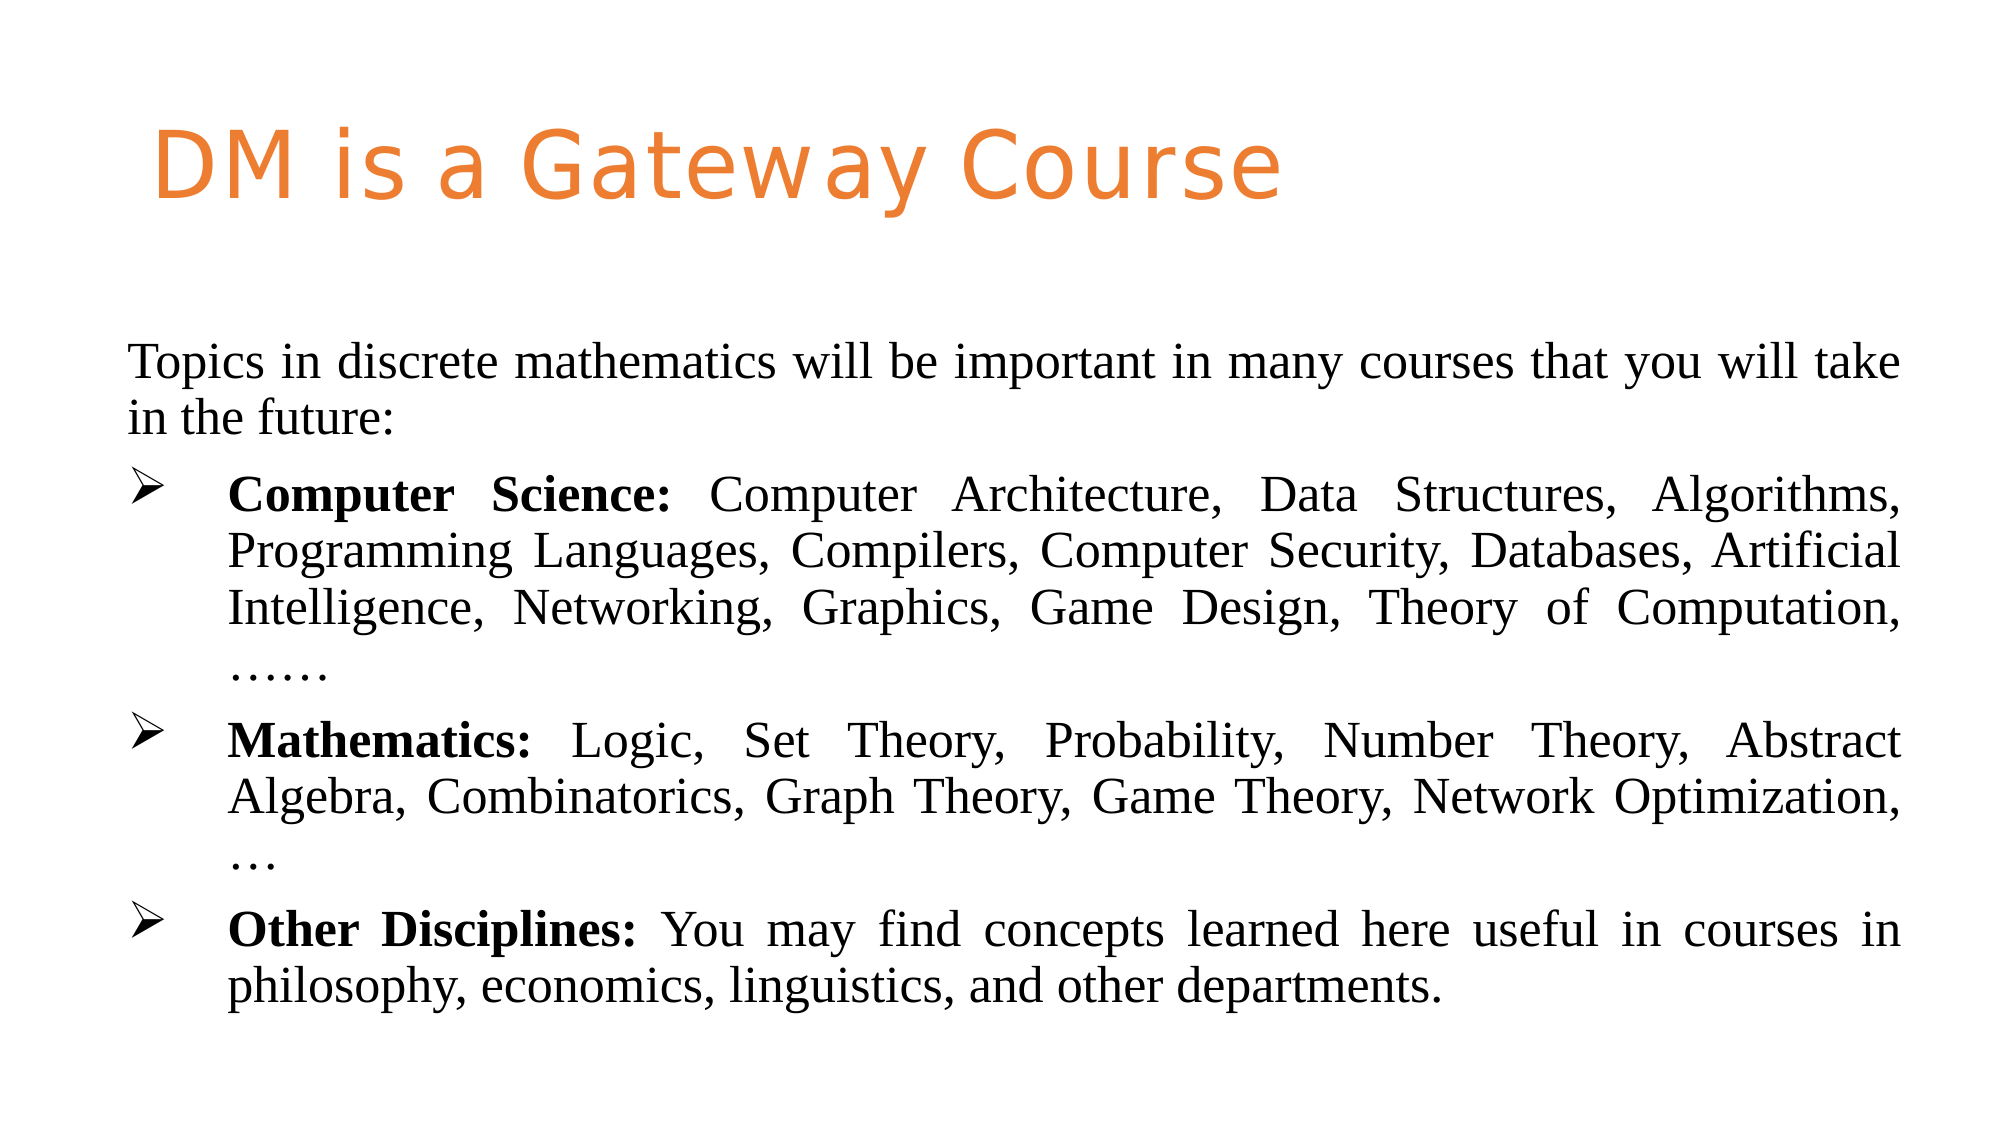

# DM is a Gateway Course
Topics in discrete mathematics will be important in many courses that you will take in the future:
Computer Science: Computer Architecture, Data Structures, Algorithms, Programming Languages, Compilers, Computer Security, Databases, Artificial Intelligence, Networking, Graphics, Game Design, Theory of Computation, ……
Mathematics: Logic, Set Theory, Probability, Number Theory, Abstract Algebra, Combinatorics, Graph Theory, Game Theory, Network Optimization, …
Other Disciplines: You may find concepts learned here useful in courses in philosophy, economics, linguistics, and other departments.